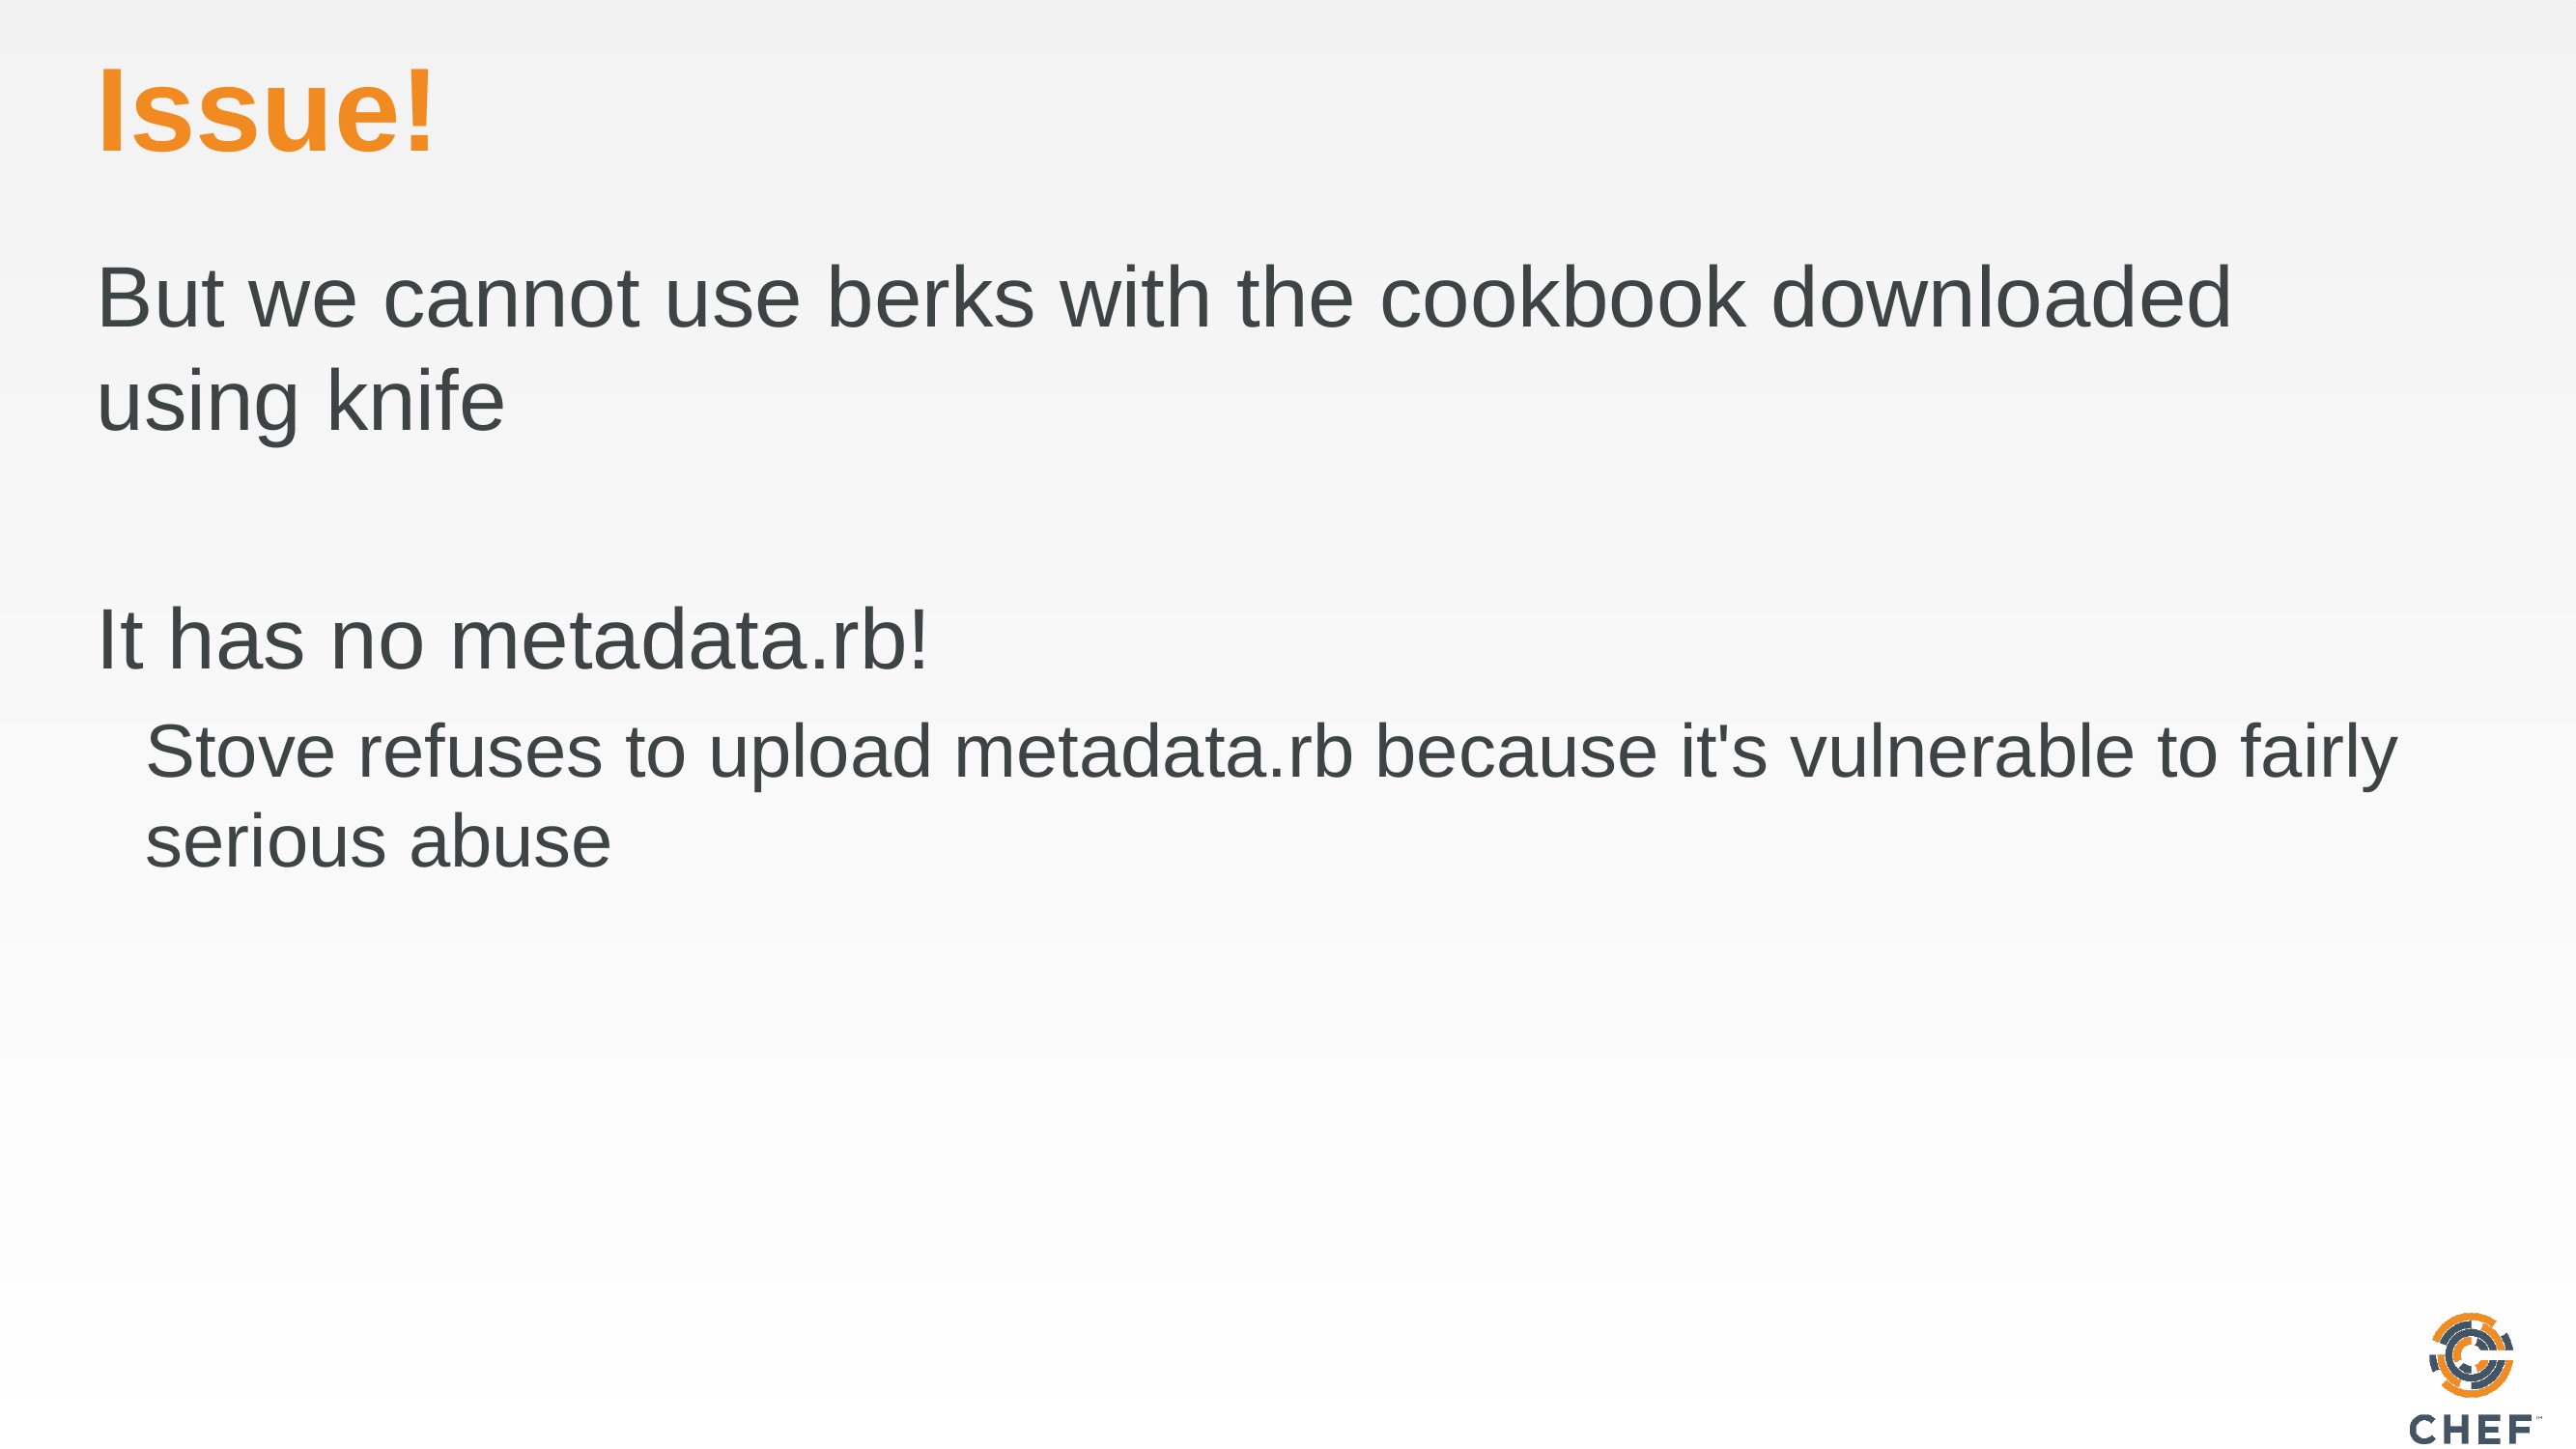

# Issue!
But we cannot use berks with the cookbook downloaded using knife

It has no metadata.rb!
Stove refuses to upload metadata.rb because it's vulnerable to fairly serious abuse